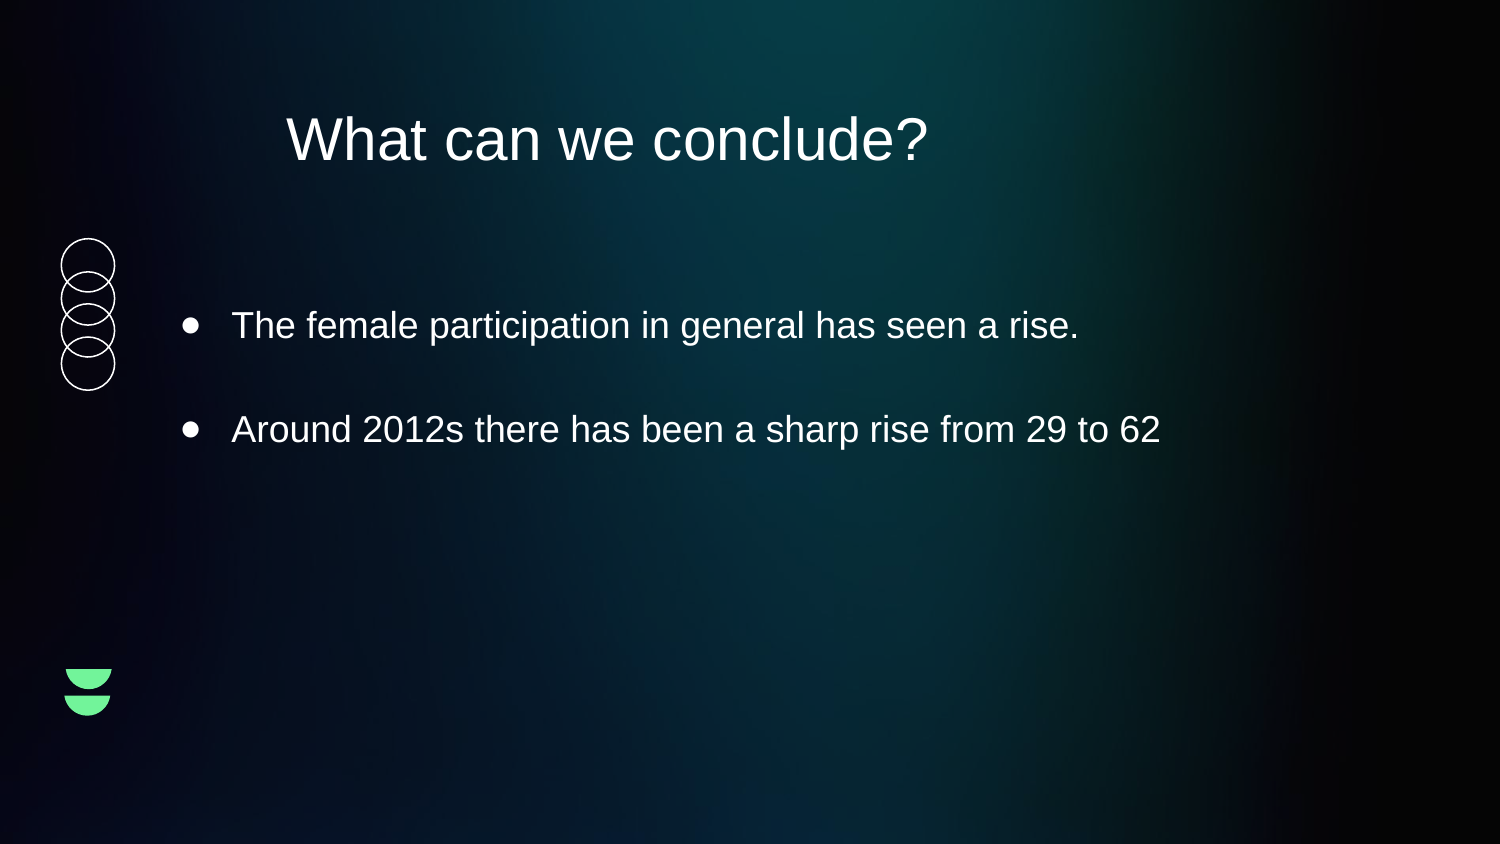

# What can we conclude?
The female participation in general has seen a rise.

Around 2012s there has been a sharp rise from 29 to 62